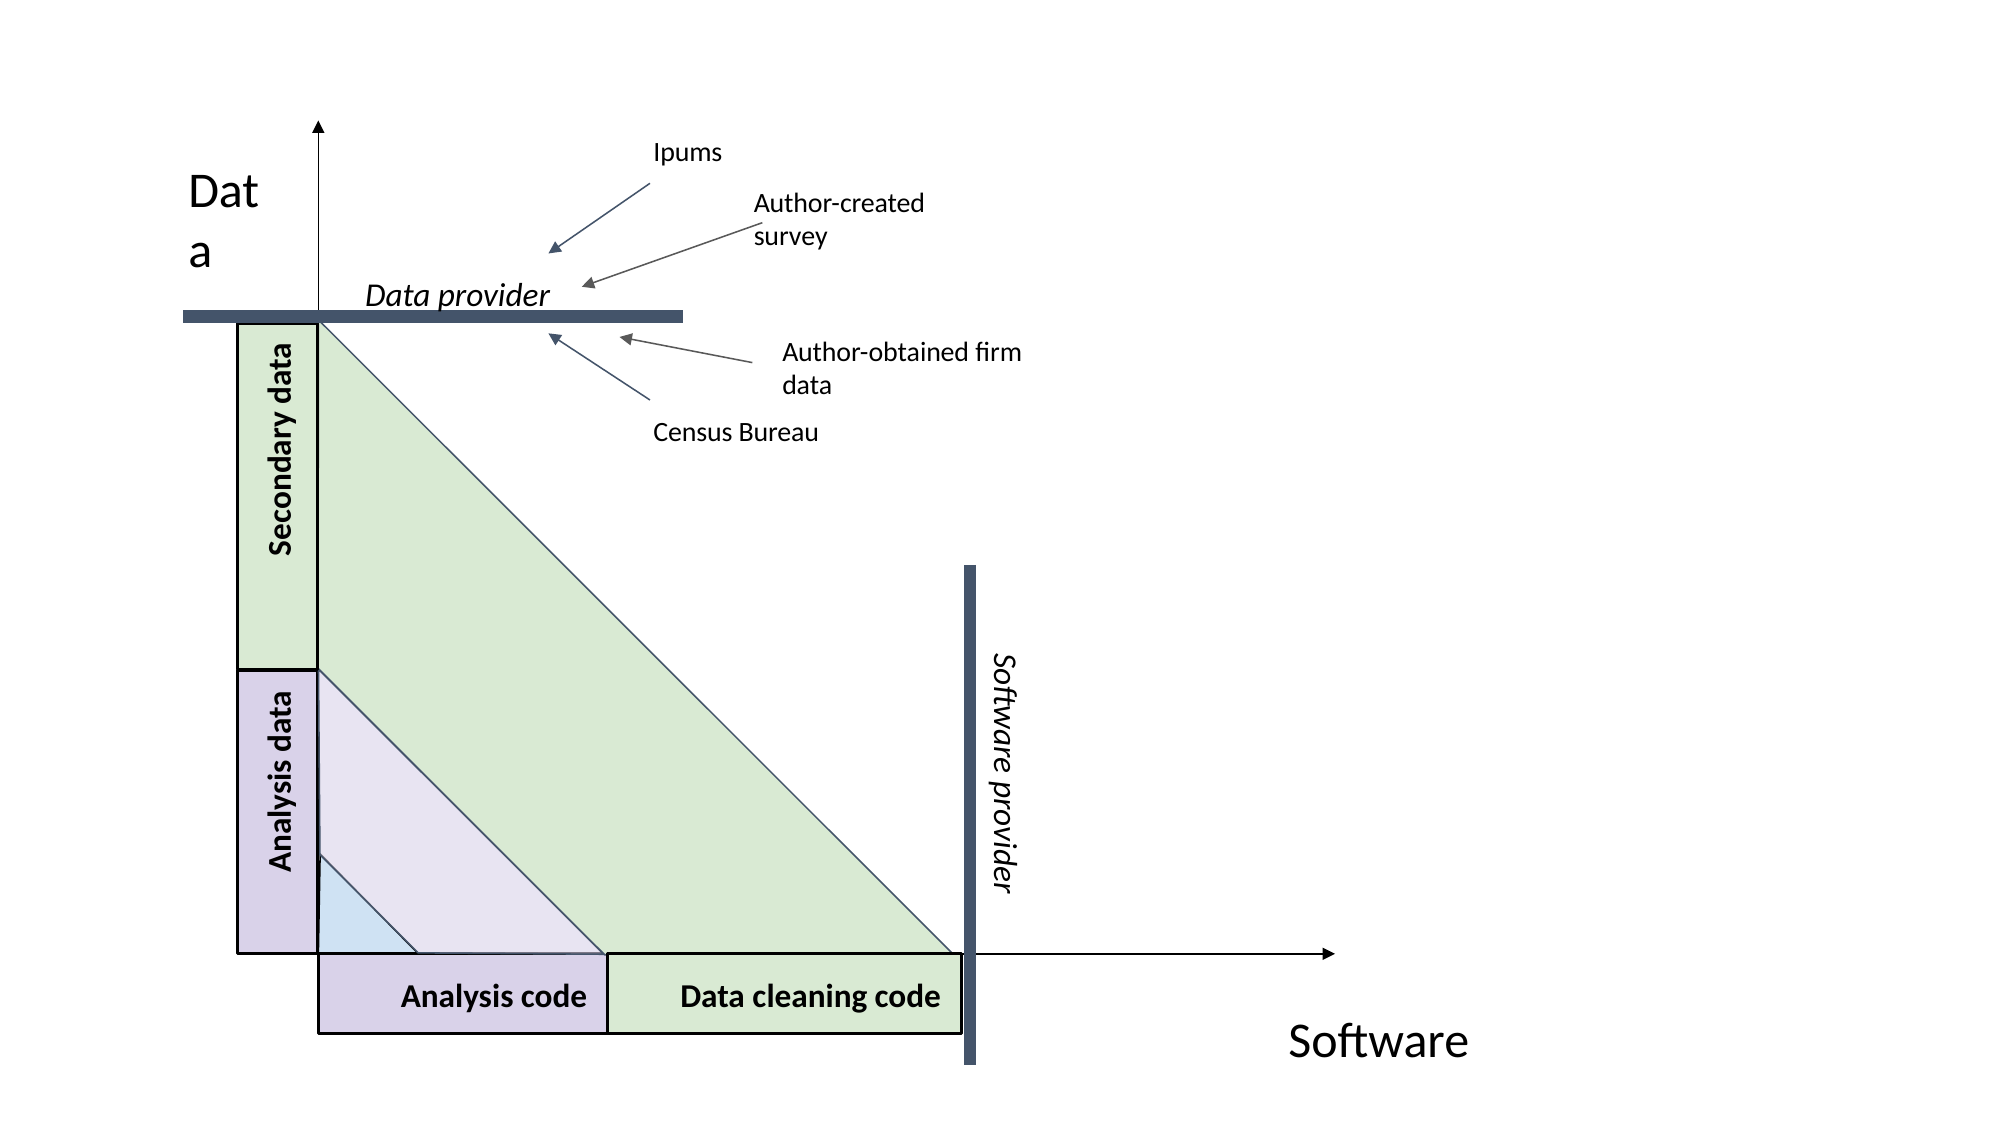

Ipums
Data
Author-created survey
Data provider
Author-obtained firm data
Census Bureau
Secondary data

Analysis data

Software provider

Analysis code
Data cleaning code
Software